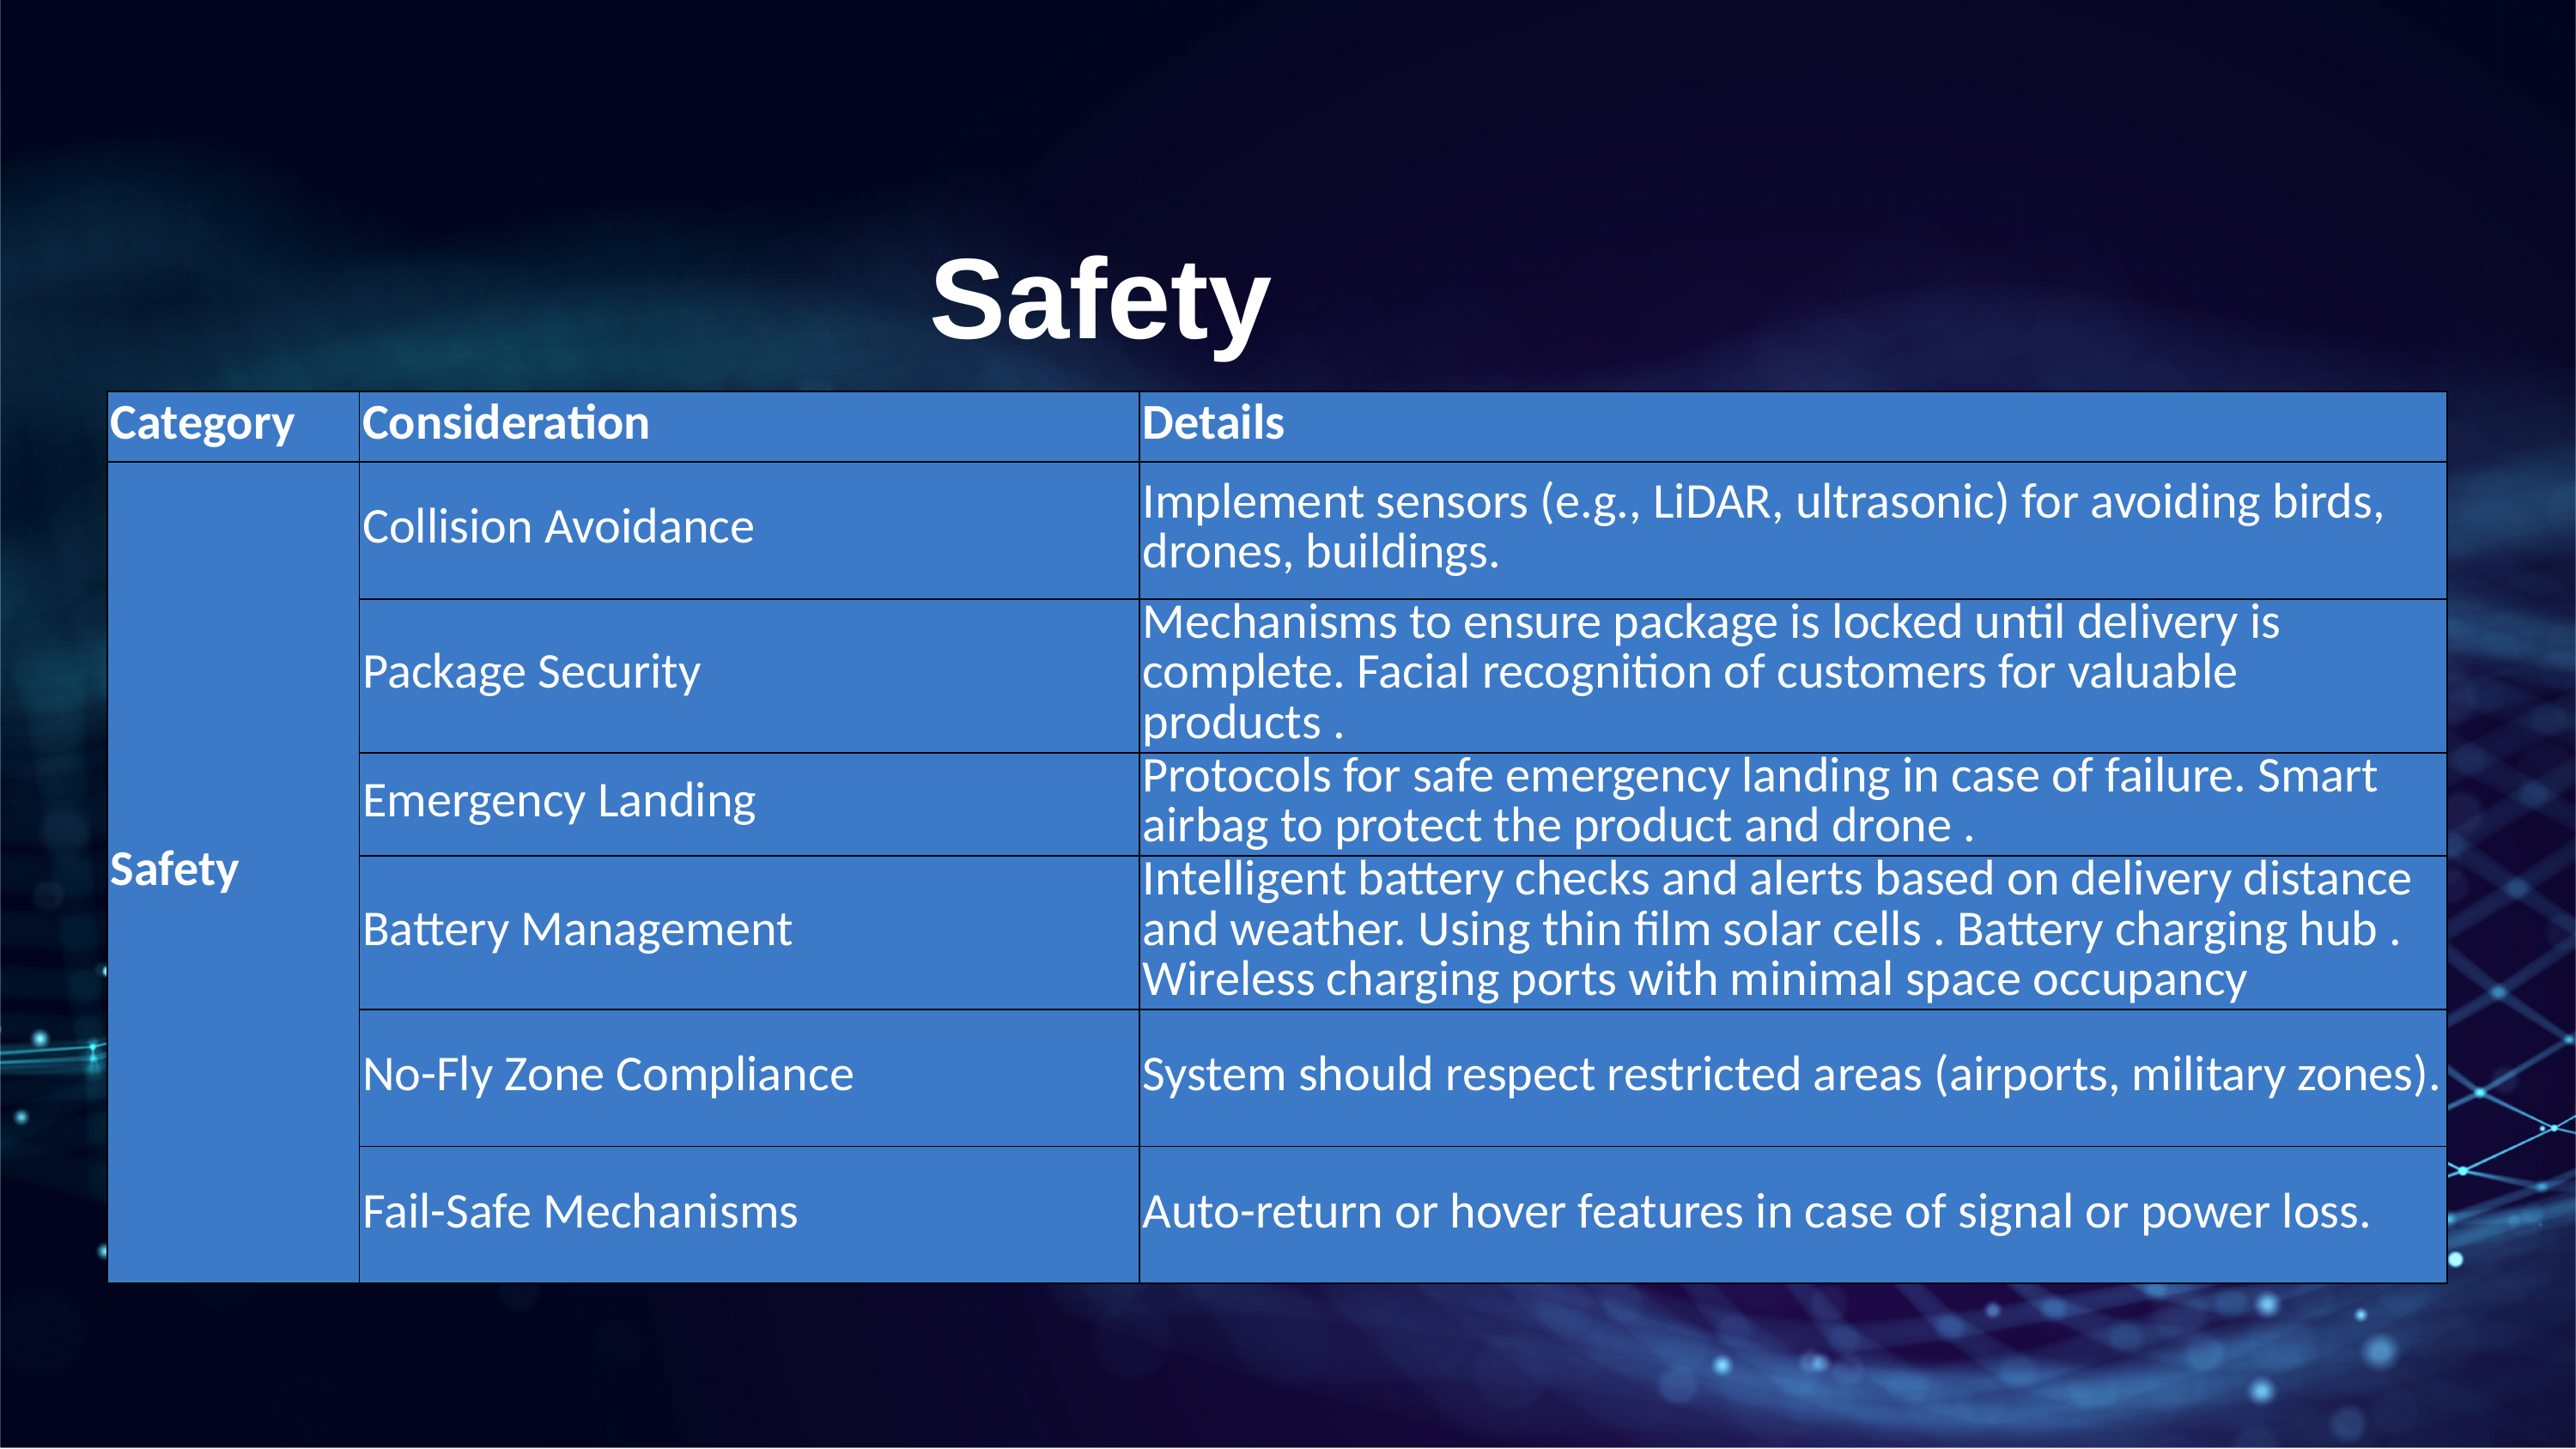

Safety
| Category | Consideration | Details |
| --- | --- | --- |
| Safety | Collision Avoidance | Implement sensors (e.g., LiDAR, ultrasonic) for avoiding birds, drones, buildings. |
|  | Package Security | Mechanisms to ensure package is locked until delivery is complete. Facial recognition of customers for valuable products . |
|  | Emergency Landing | Protocols for safe emergency landing in case of failure. Smart airbag to protect the product and drone . |
|  | Battery Management | Intelligent battery checks and alerts based on delivery distance and weather. Using thin film solar cells . Battery charging hub . Wireless charging ports with minimal space occupancy |
|  | No-Fly Zone Compliance | System should respect restricted areas (airports, military zones). |
|  | Fail-Safe Mechanisms | Auto-return or hover features in case of signal or power loss. |